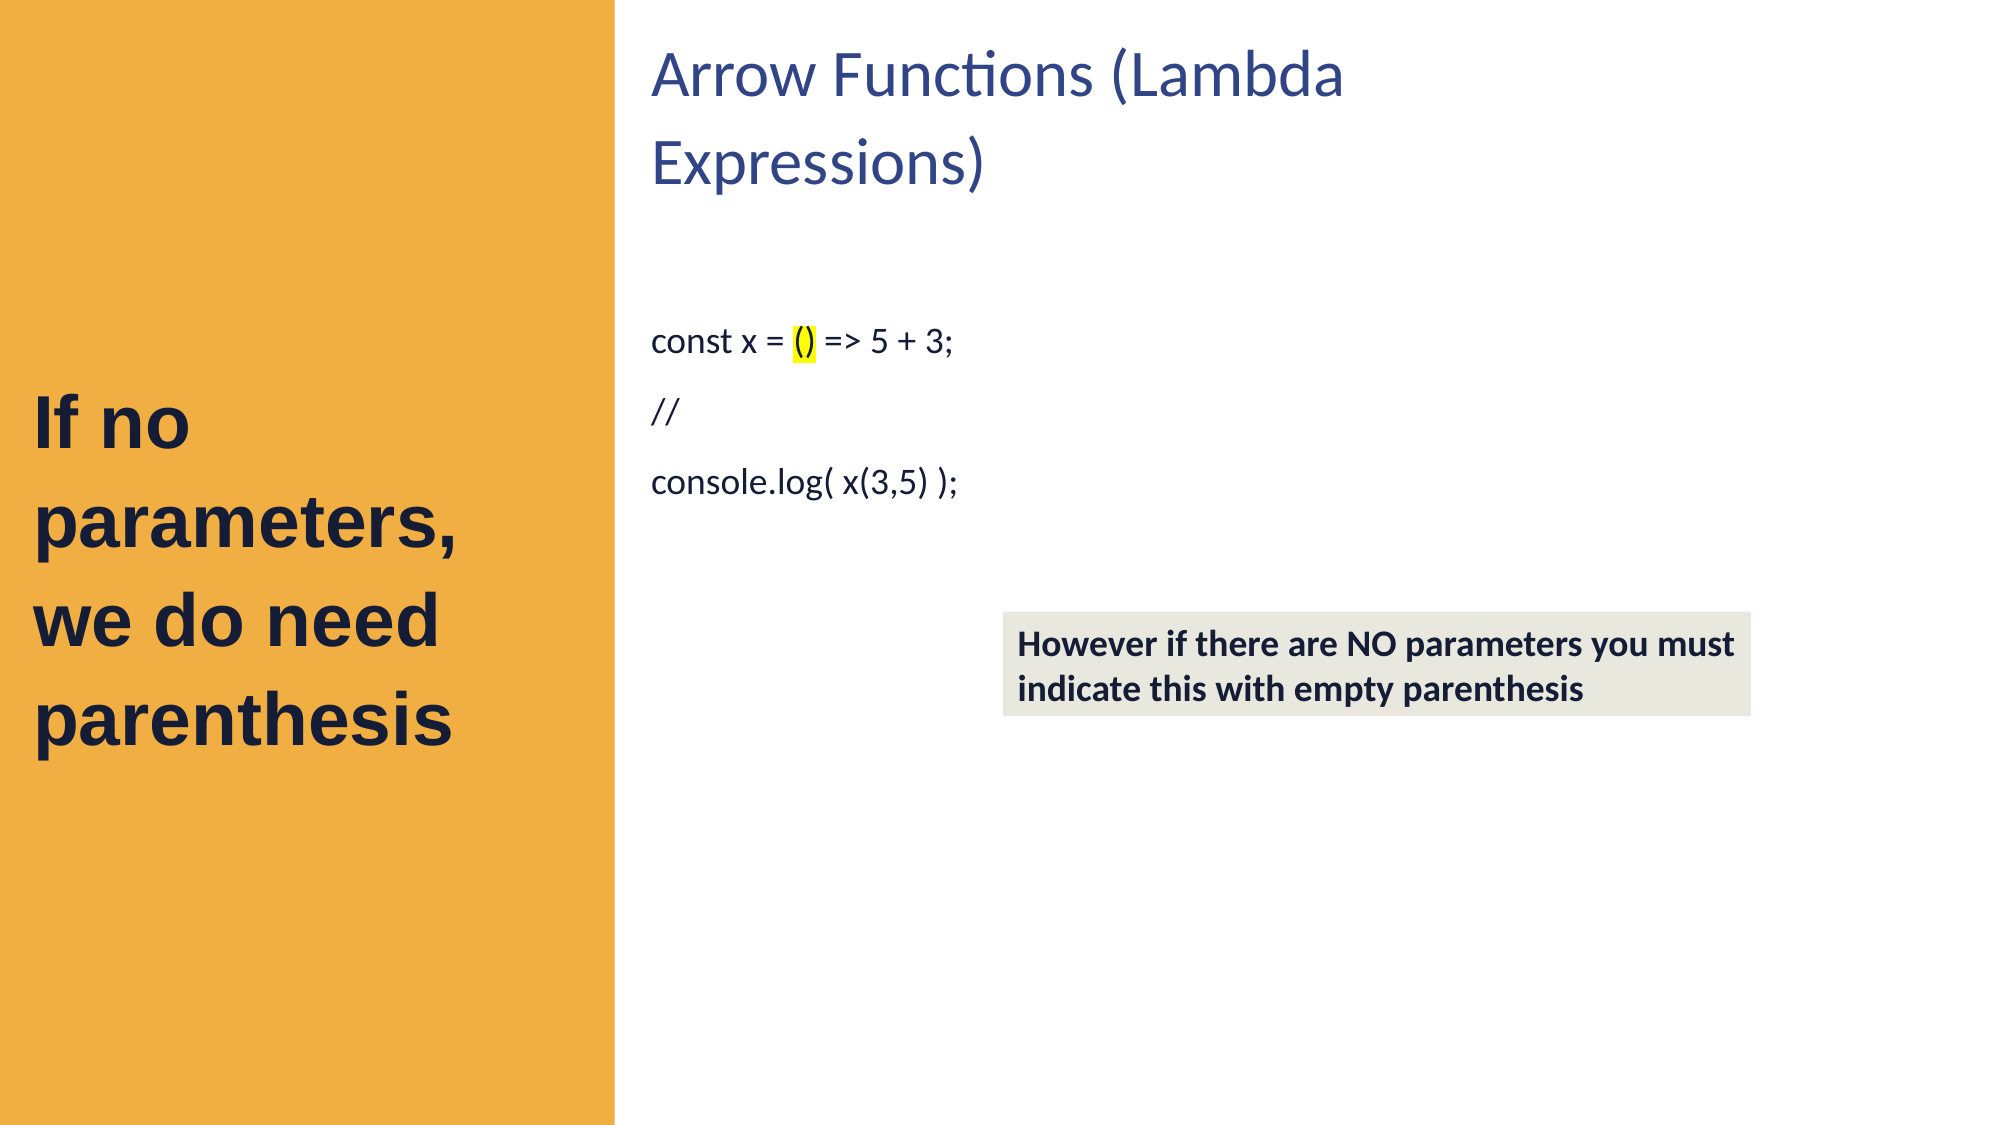

Arrow Functions (Lambda Expressions)

const x = () => 5 + 3;
//
console.log( x(3,5) );
If no parameters, we do need parenthesis
However if there are NO parameters you must
indicate this with empty parenthesis